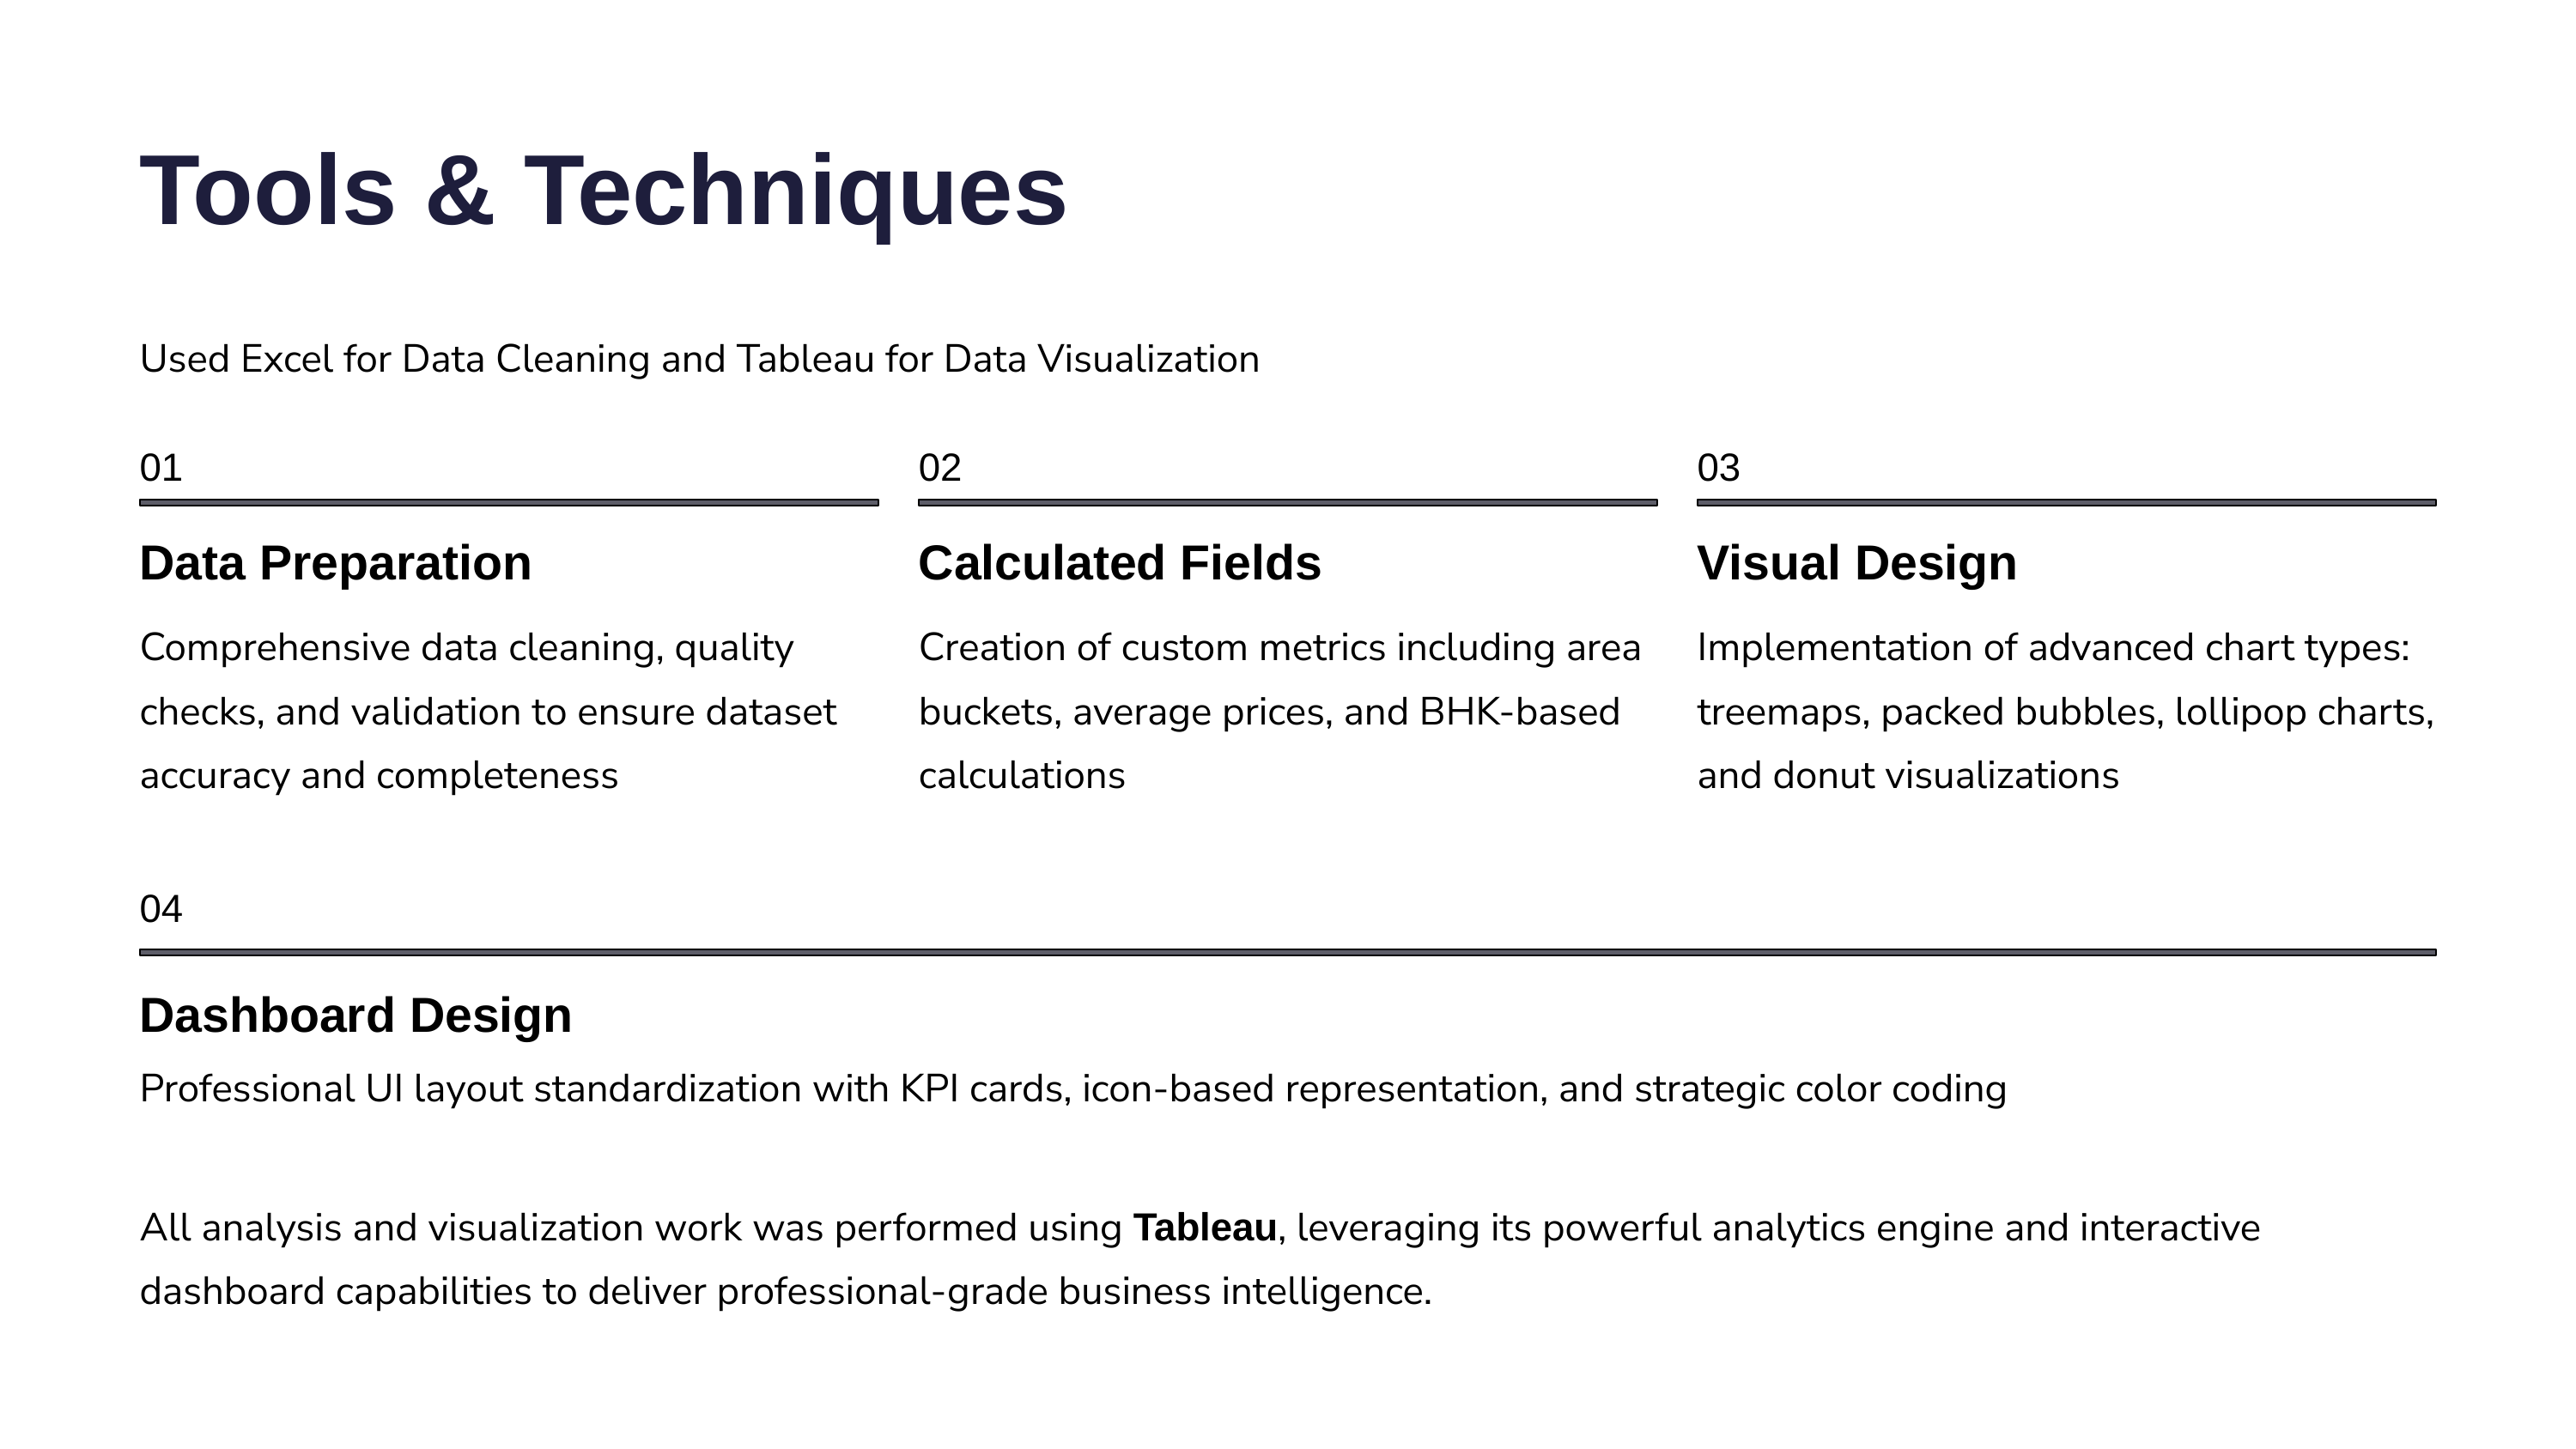

Tools & Techniques
Used Excel for Data Cleaning and Tableau for Data Visualization
01
02
03

Data Preparation
Calculated Fields
Visual Design
Comprehensive data cleaning, quality checks, and validation to ensure dataset accuracy and completeness
Creation of custom metrics including area buckets, average prices, and BHK-based calculations
Implementation of advanced chart types: treemaps, packed bubbles, lollipop charts, and donut visualizations
04

Dashboard Design
Professional UI layout standardization with KPI cards, icon-based representation, and strategic color coding
All analysis and visualization work was performed using Tableau, leveraging its powerful analytics engine and interactive dashboard capabilities to deliver professional-grade business intelligence.